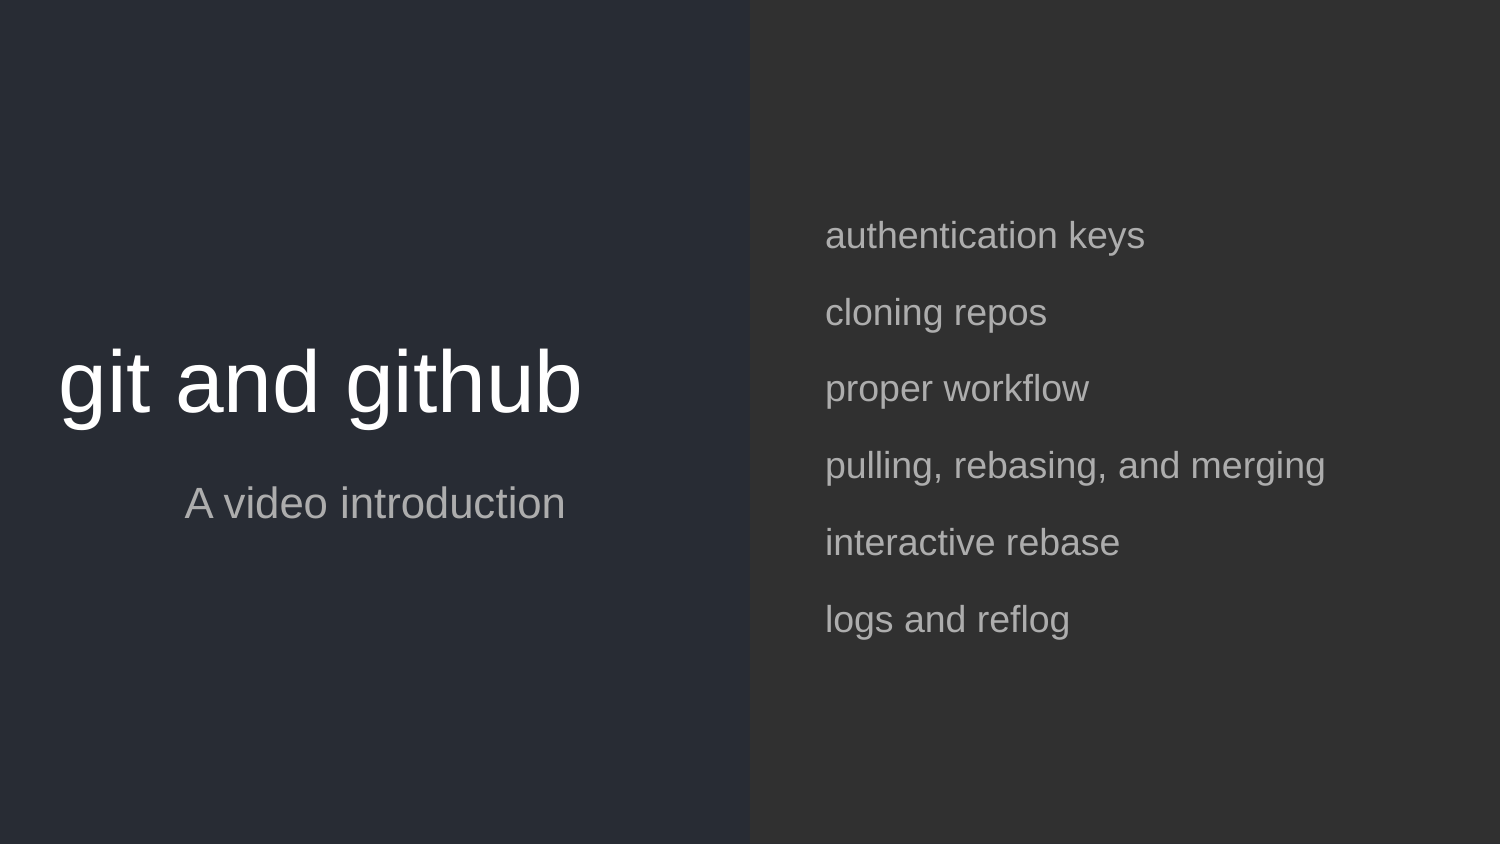

authentication keys
cloning repos
proper workflow
pulling, rebasing, and merging
interactive rebase
logs and reflog
# git and github
A video introduction